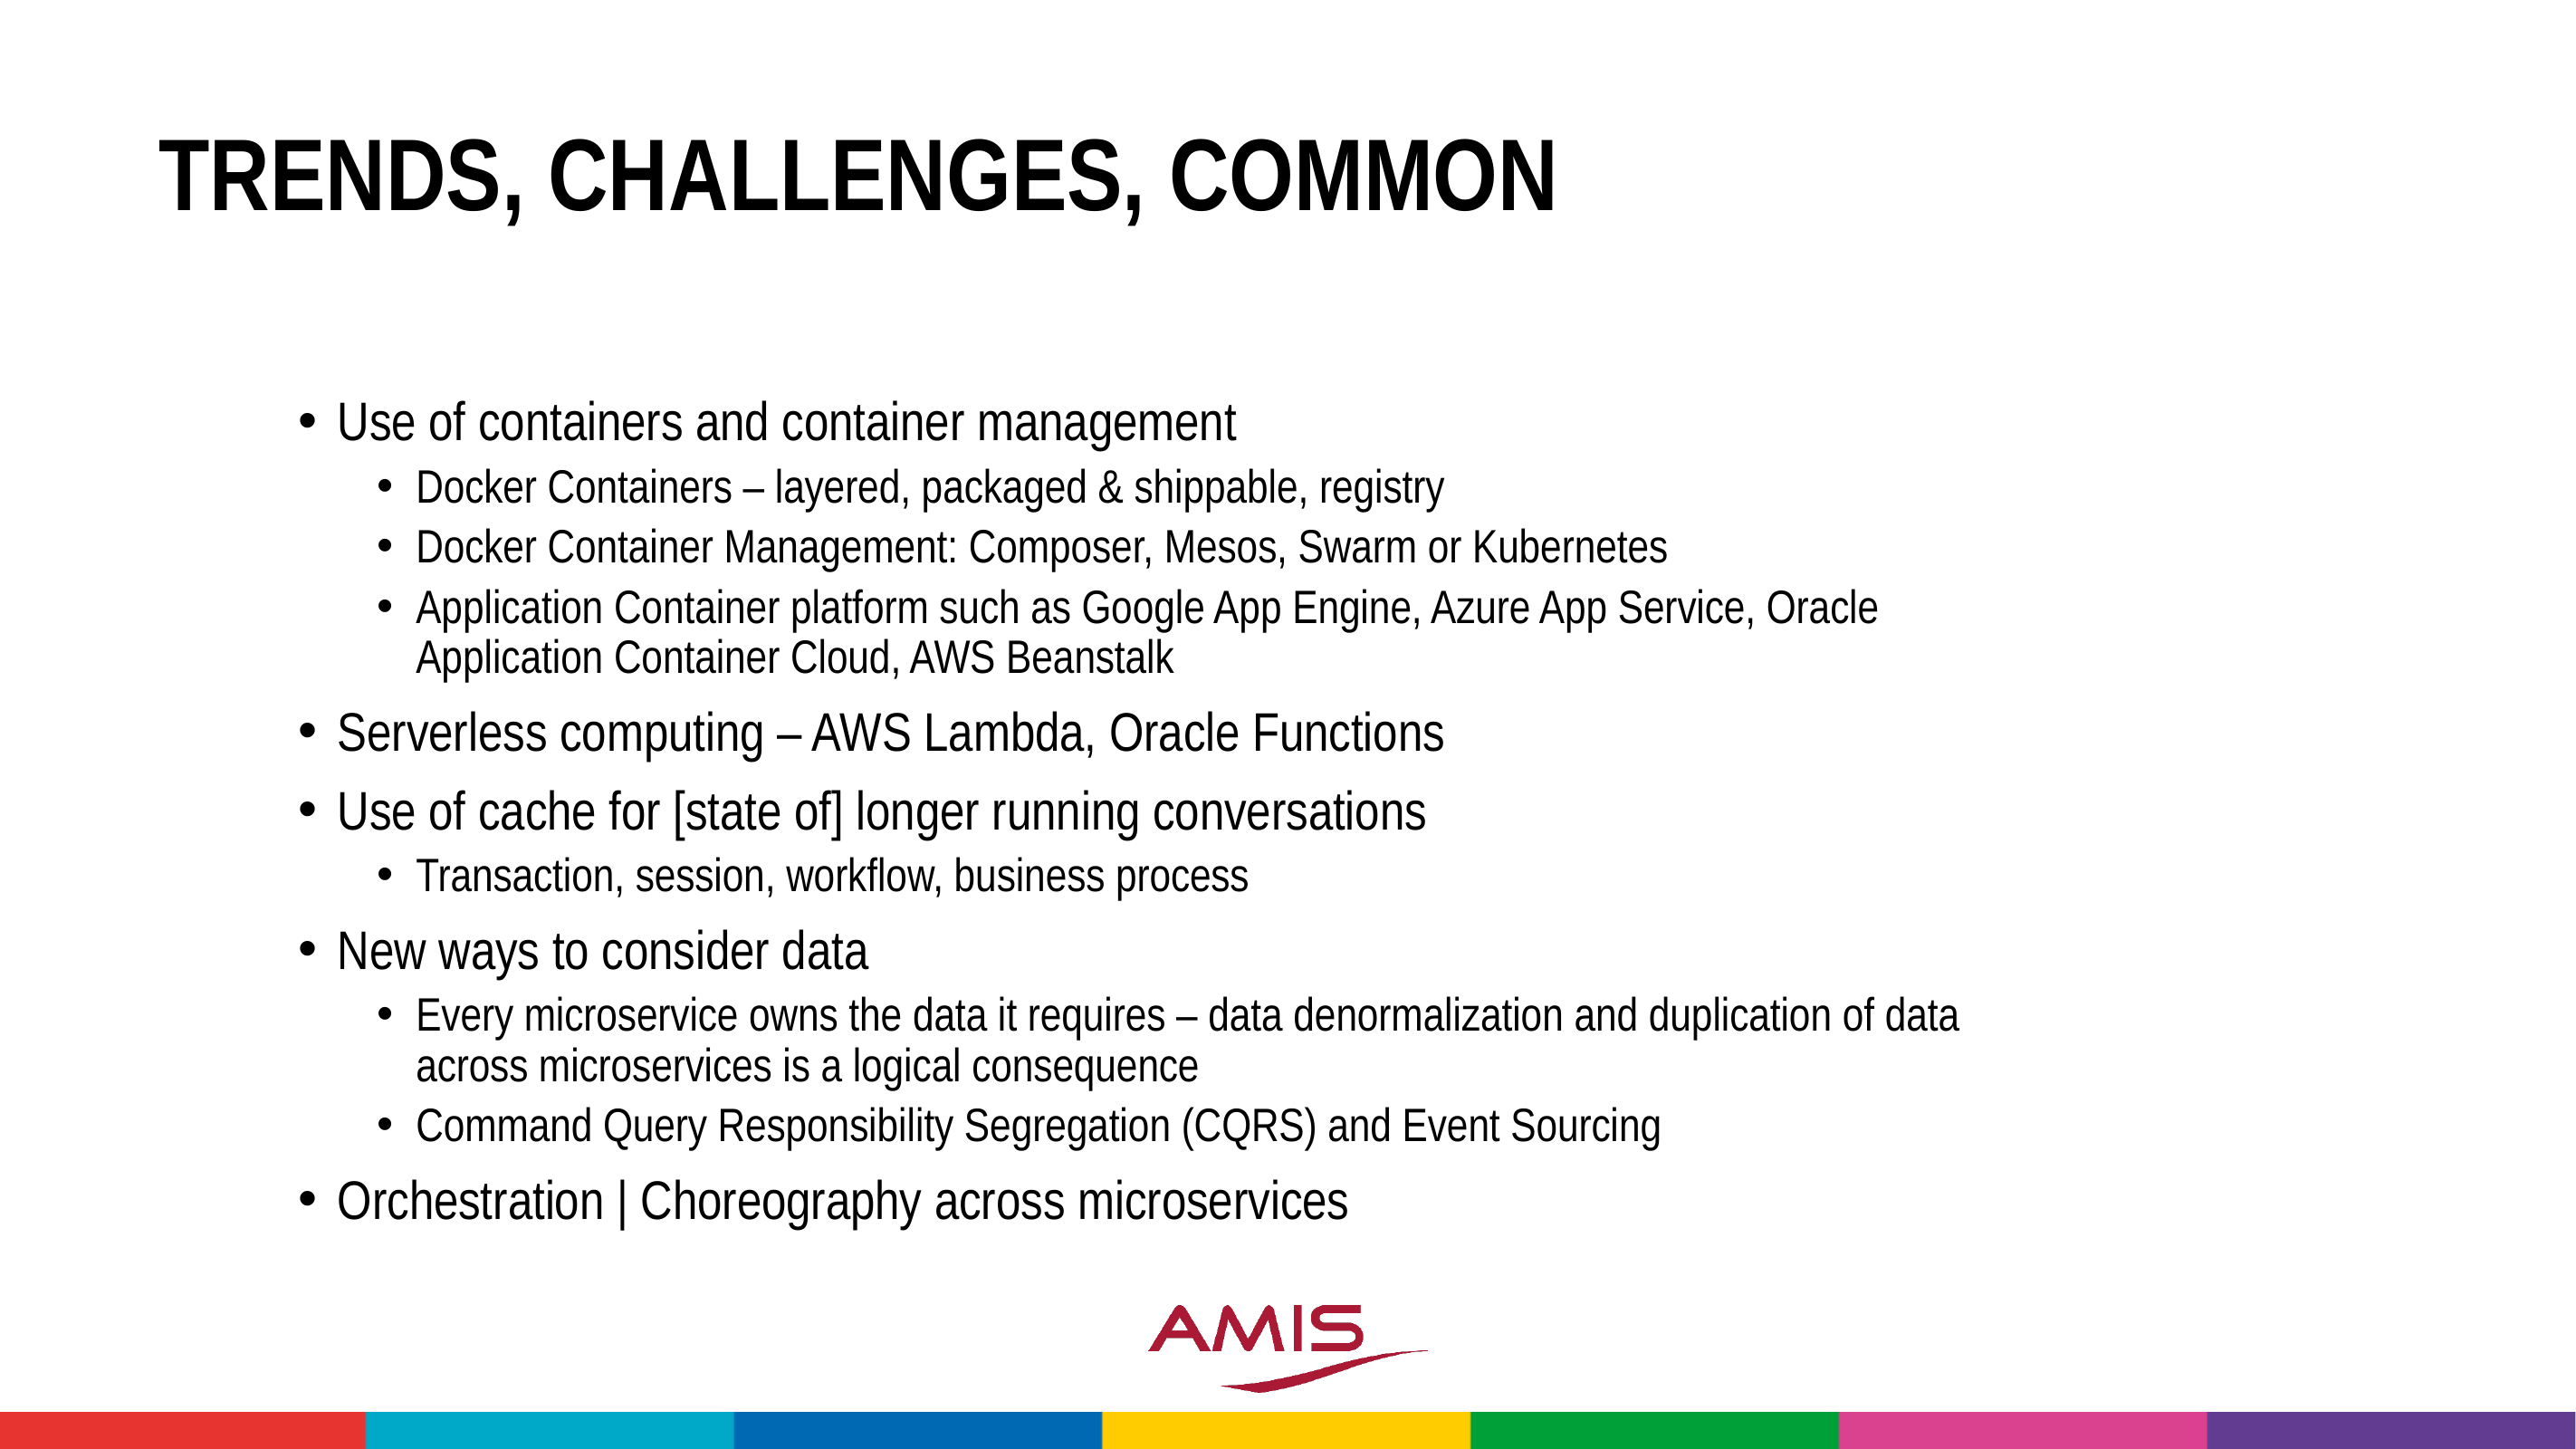

# Trends, challenges, common
Use of containers and container management
Docker Containers – layered, packaged & shippable, registry
Docker Container Management: Composer, Mesos, Swarm or Kubernetes
Application Container platform such as Google App Engine, Azure App Service, Oracle Application Container Cloud, AWS Beanstalk
Serverless computing – AWS Lambda, Oracle Functions
Use of cache for [state of] longer running conversations
Transaction, session, workflow, business process
New ways to consider data
Every microservice owns the data it requires – data denormalization and duplication of data across microservices is a logical consequence
Command Query Responsibility Segregation (CQRS) and Event Sourcing
Orchestration | Choreography across microservices